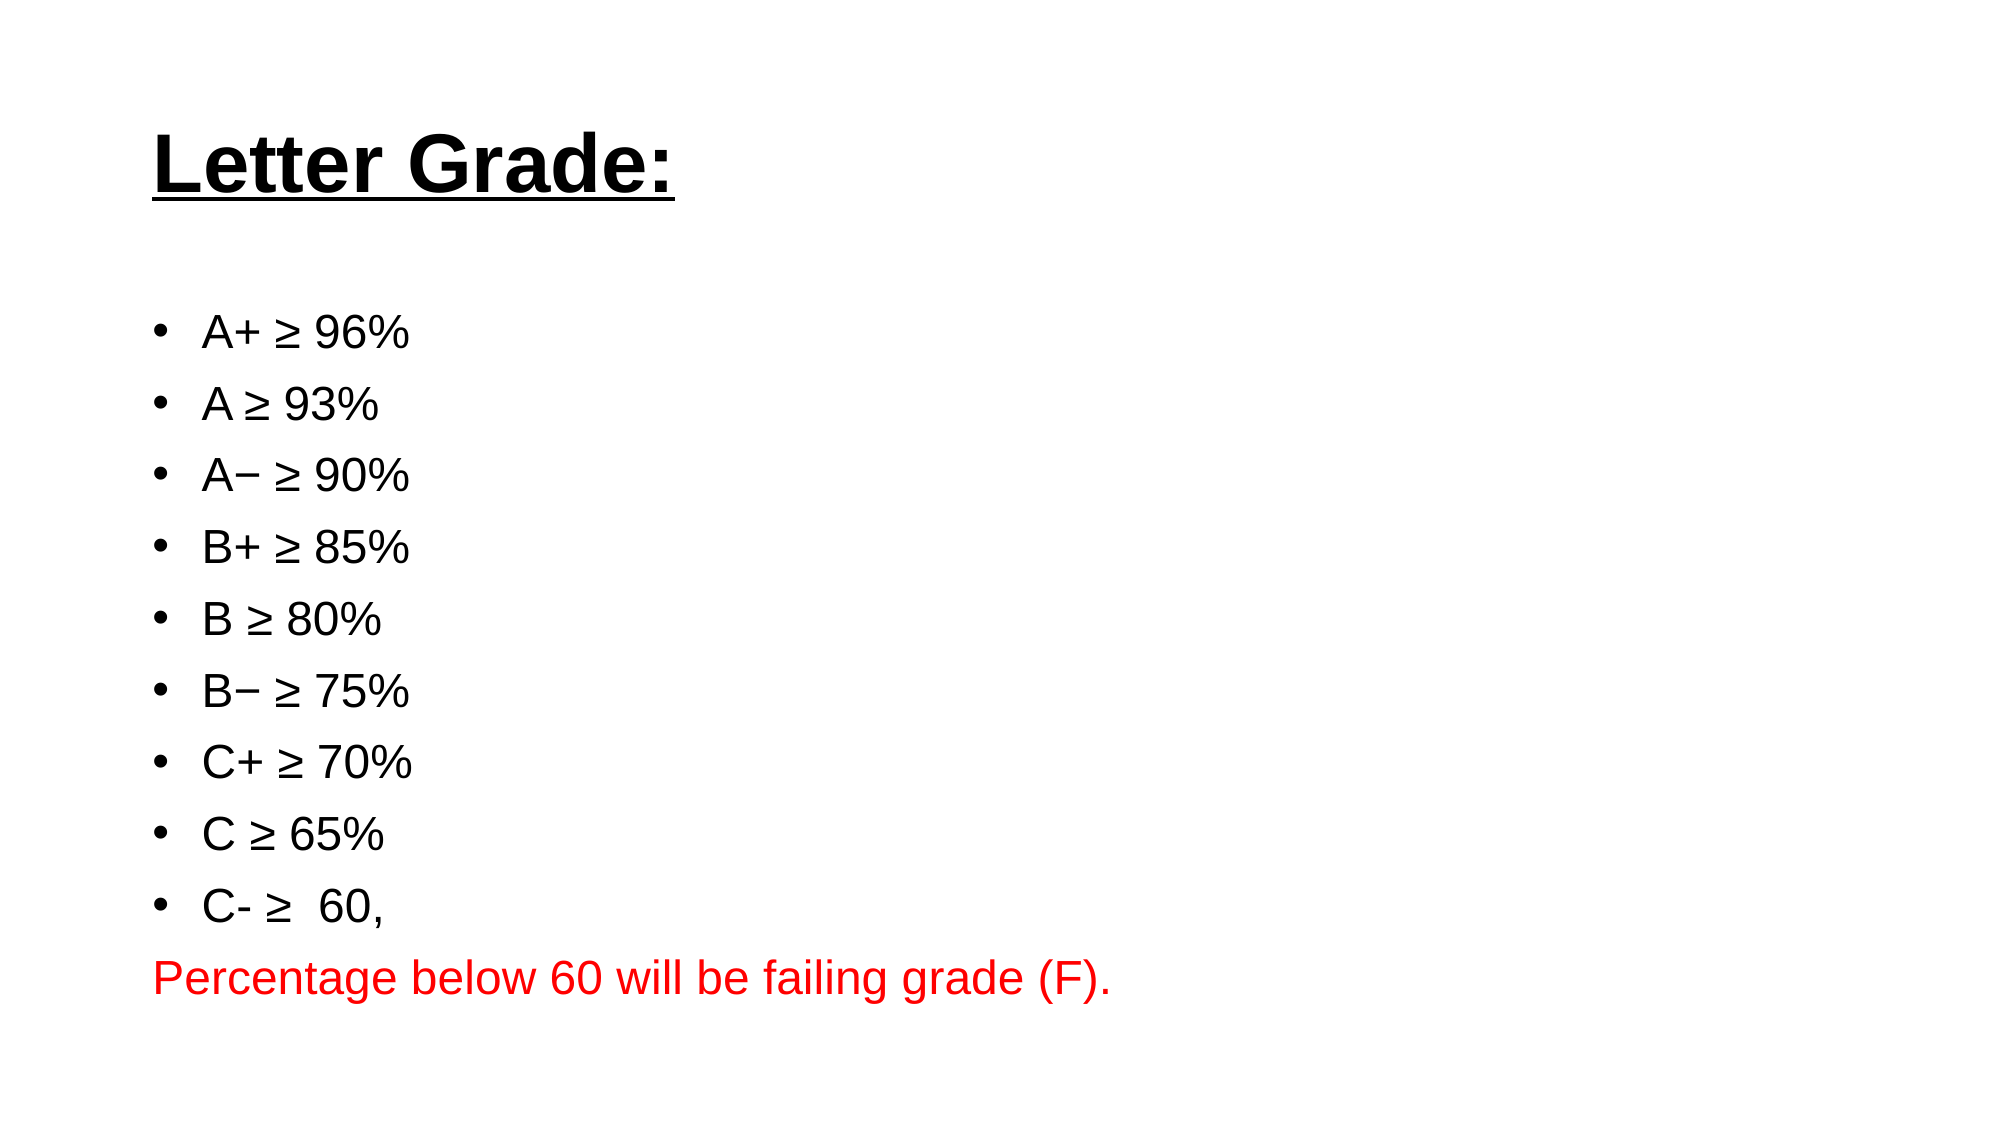

# Letter Grade:
 A+ ≥ 96%
 A ≥ 93%
 A− ≥ 90%
 B+ ≥ 85%
 B ≥ 80%
 B− ≥ 75%
 C+ ≥ 70%
 C ≥ 65%
 C- ≥  60,
Percentage below 60 will be failing grade (F).